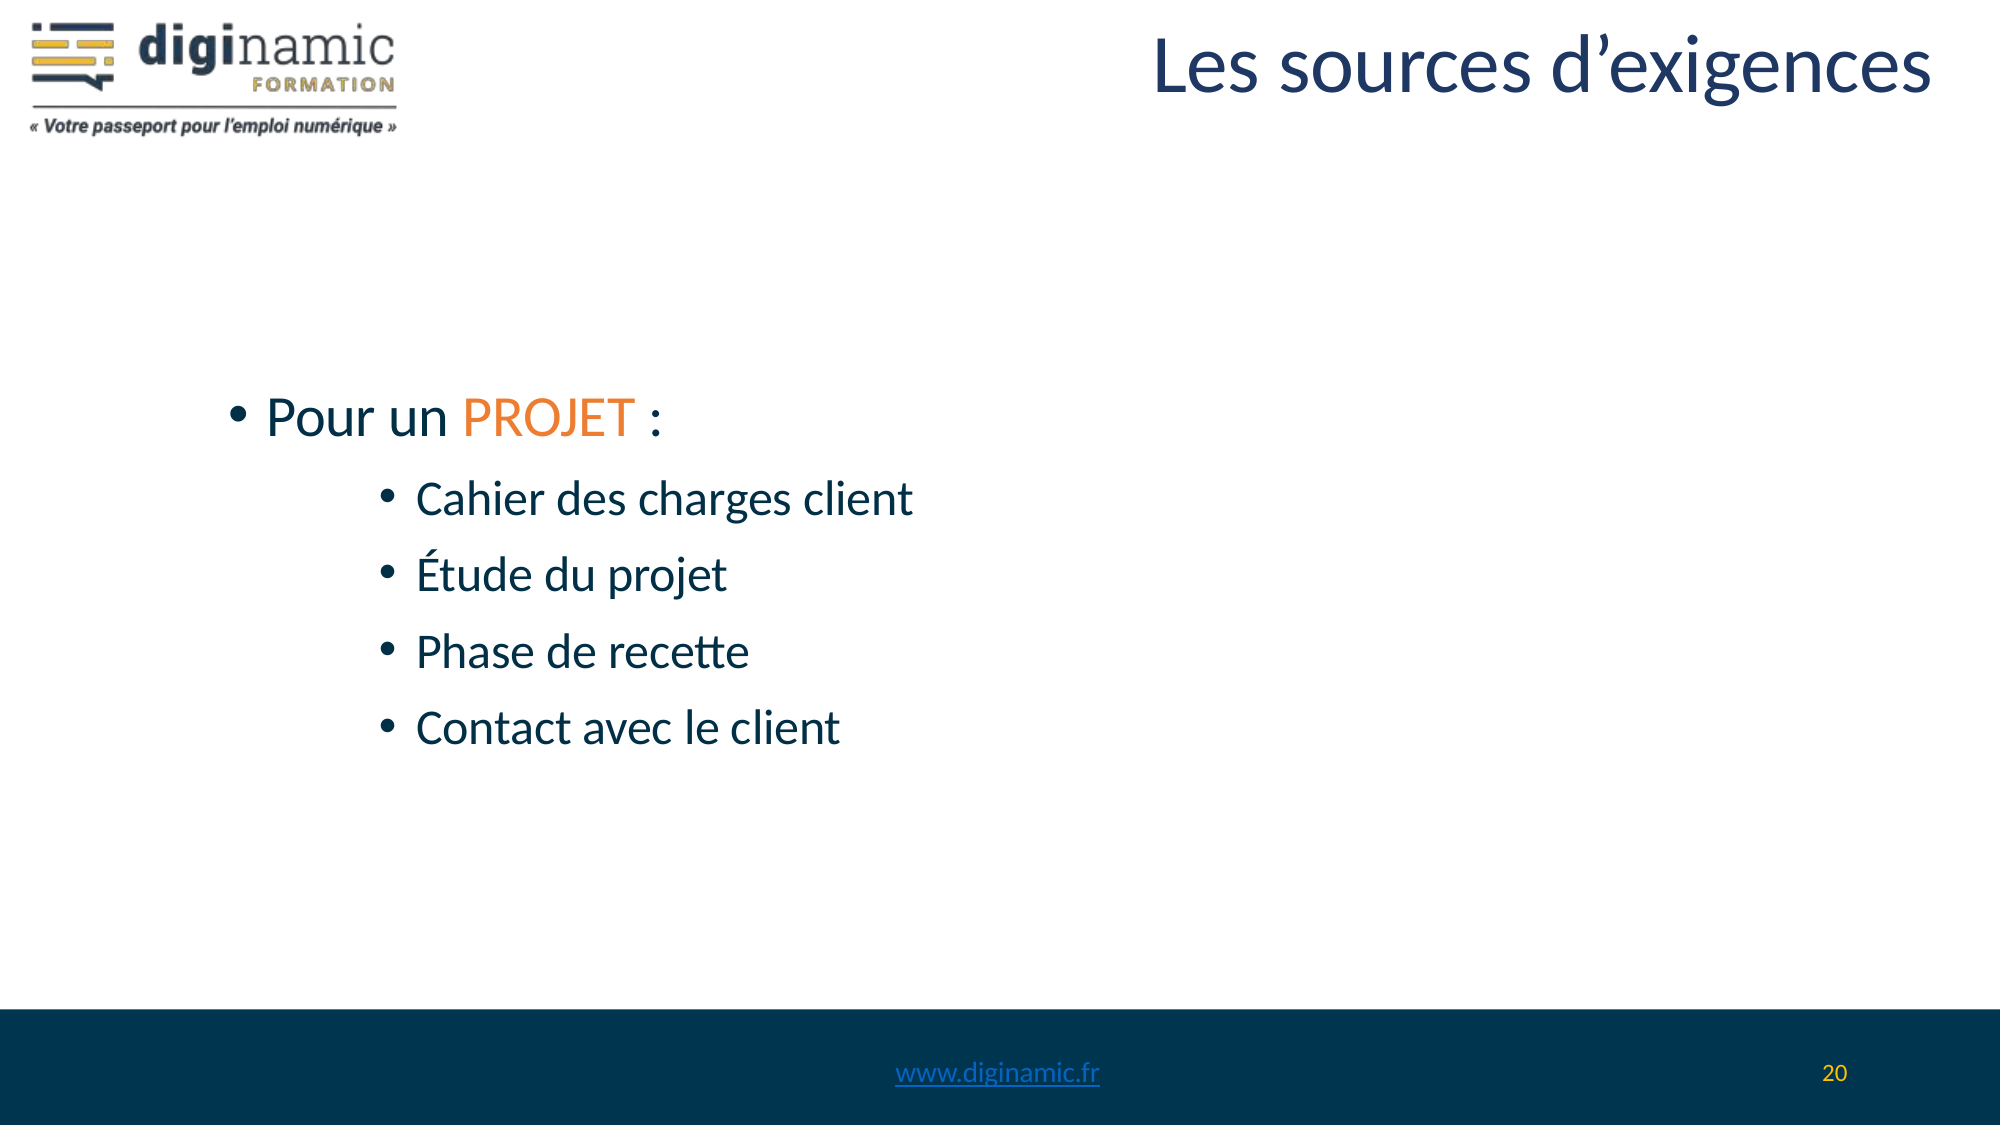

Les sources d’exigences
Pour un PROJET :
Cahier des charges client
Étude du projet
Phase de recette
Contact avec le client
www.diginamic.fr
20